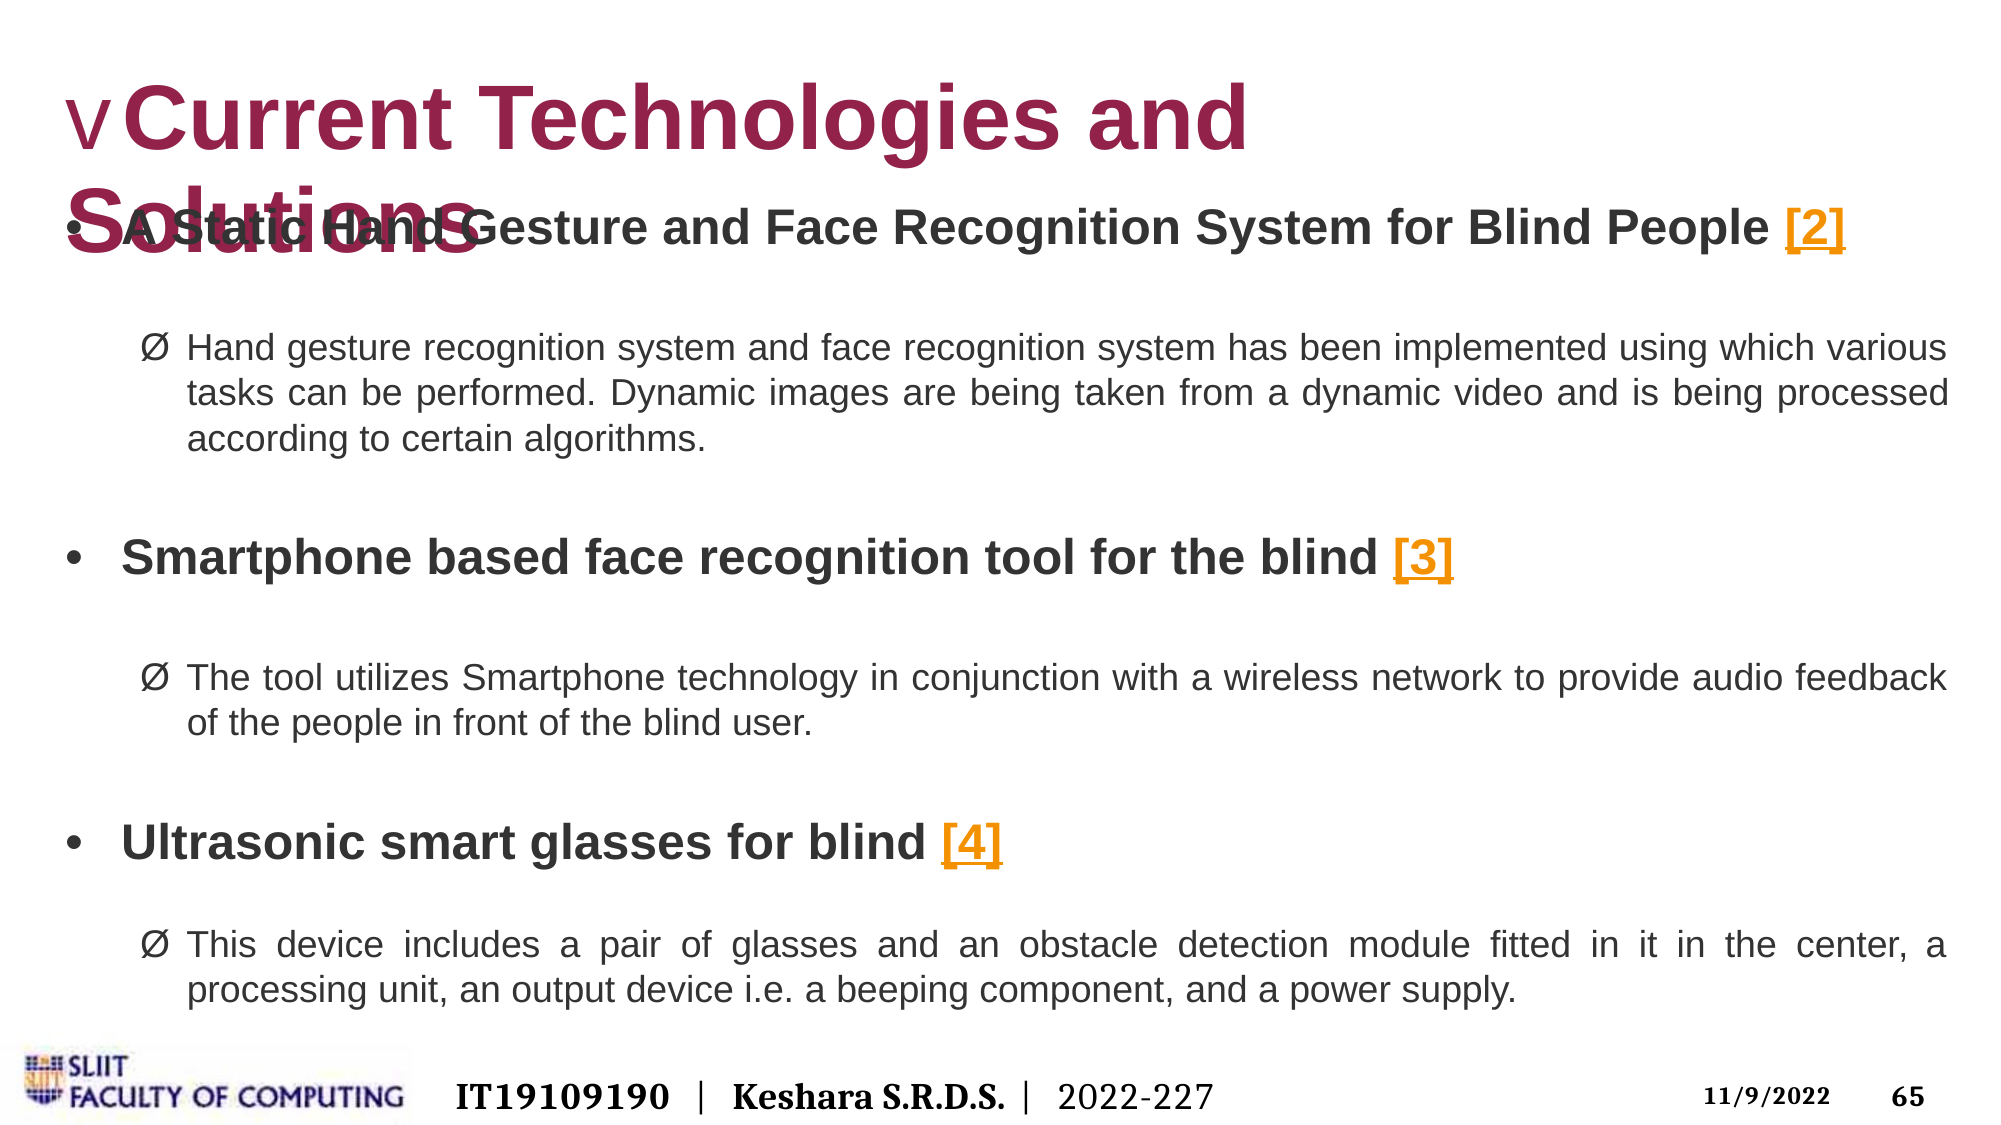

vCurrent Technologies and Solutions
• A Static Hand Gesture and Face Recognition System for Blind People [2]
Ø Hand gesture recognition system and face recognition system has been implemented using which various
tasks can be performed. Dynamic images are being taken from a dynamic video and is being processed
according to certain algorithms.
• Smartphone based face recognition tool for the blind [3]
Ø The tool utilizes Smartphone technology in conjunction with a wireless network to provide audio feedback
of the people in front of the blind user.
• Ultrasonic smart glasses for blind [4]
Ø This device includes a pair of glasses and an obstacle detection module fitted in it in the center, a
processing unit, an output device i.e. a beeping component, and a power supply.
IT19109190 | Keshara S.R.D.S. | 2022-227
65
11/9/2022